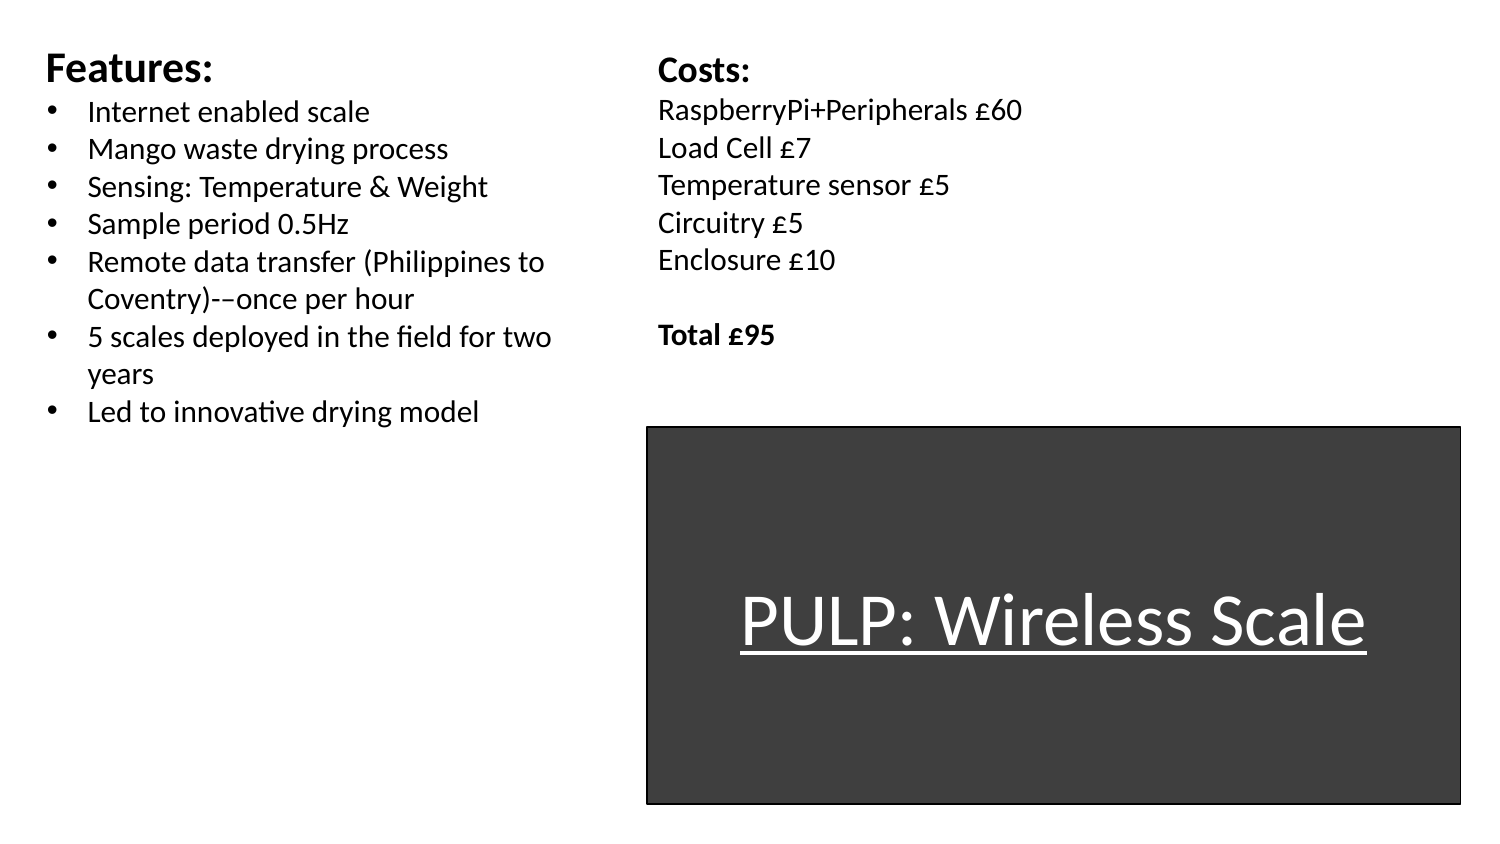

Features:
Internet enabled scale
Mango waste drying process
Sensing: Temperature & Weight
Sample period 0.5Hz
Remote data transfer (Philippines to Coventry)-–once per hour
5 scales deployed in the field for two years
Led to innovative drying model

Costs:
RaspberryPi+Peripherals £60
Load Cell £7
Temperature sensor £5
Circuitry £5
Enclosure £10

Total £95
# PULP: Wireless Scale